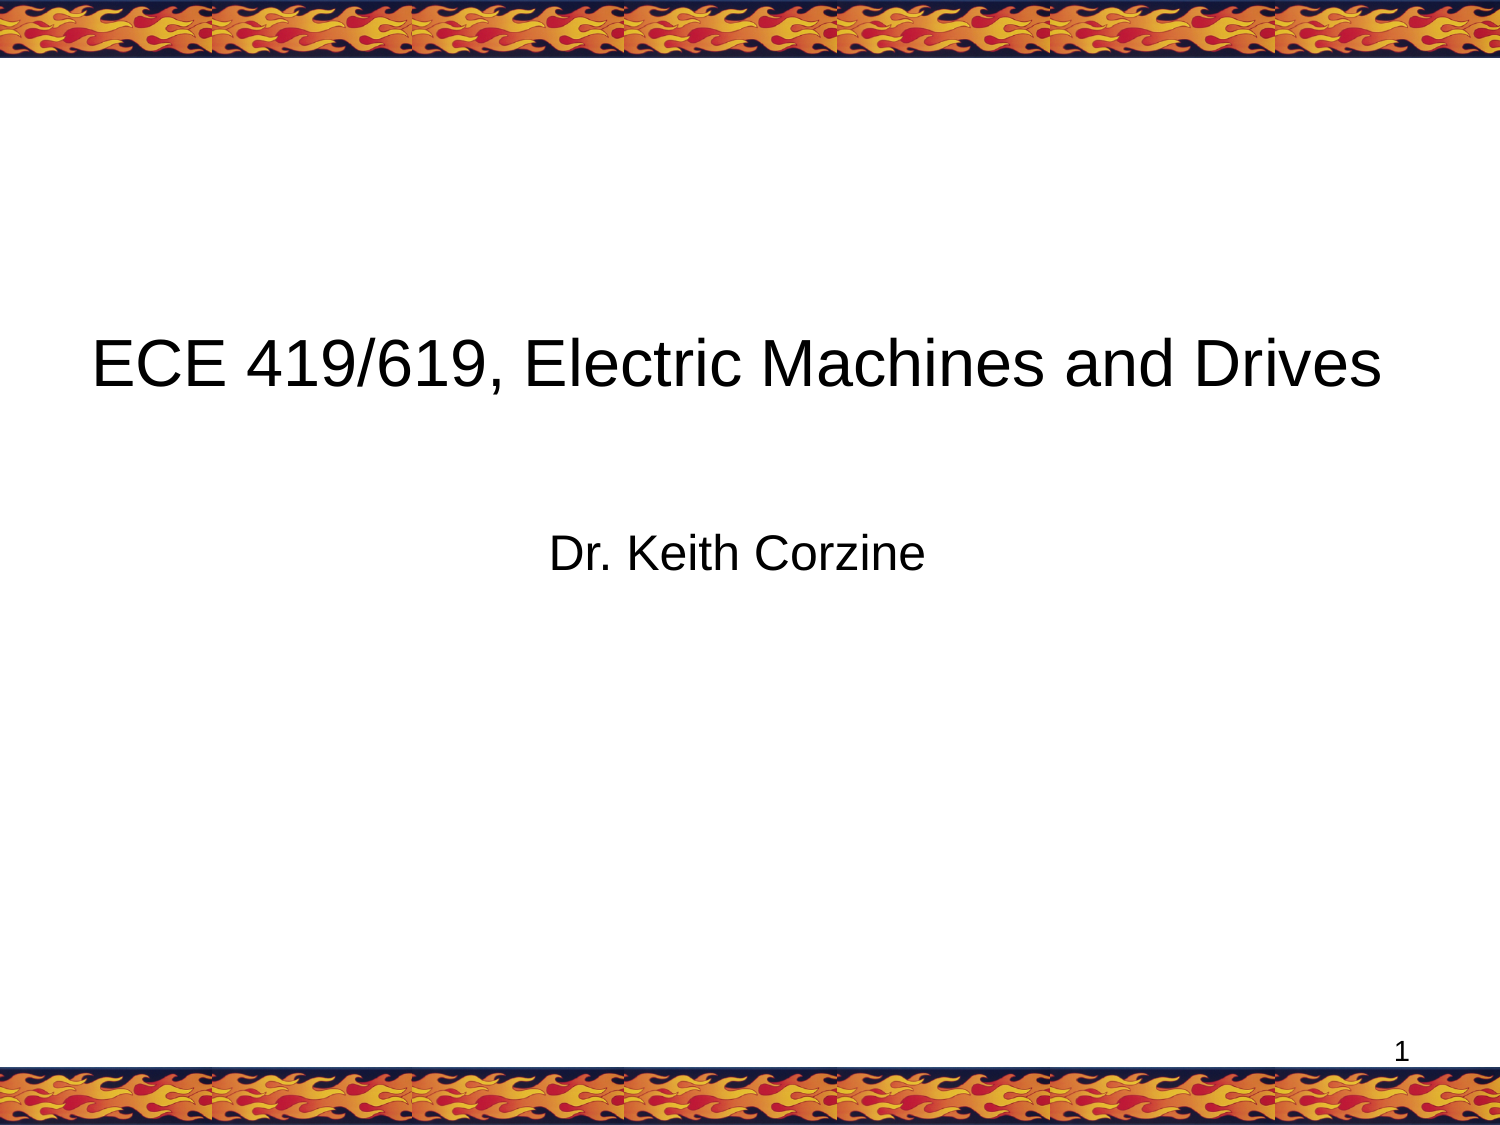

# ECE 419/619, Electric Machines and Drives Dr. Keith Corzine
1